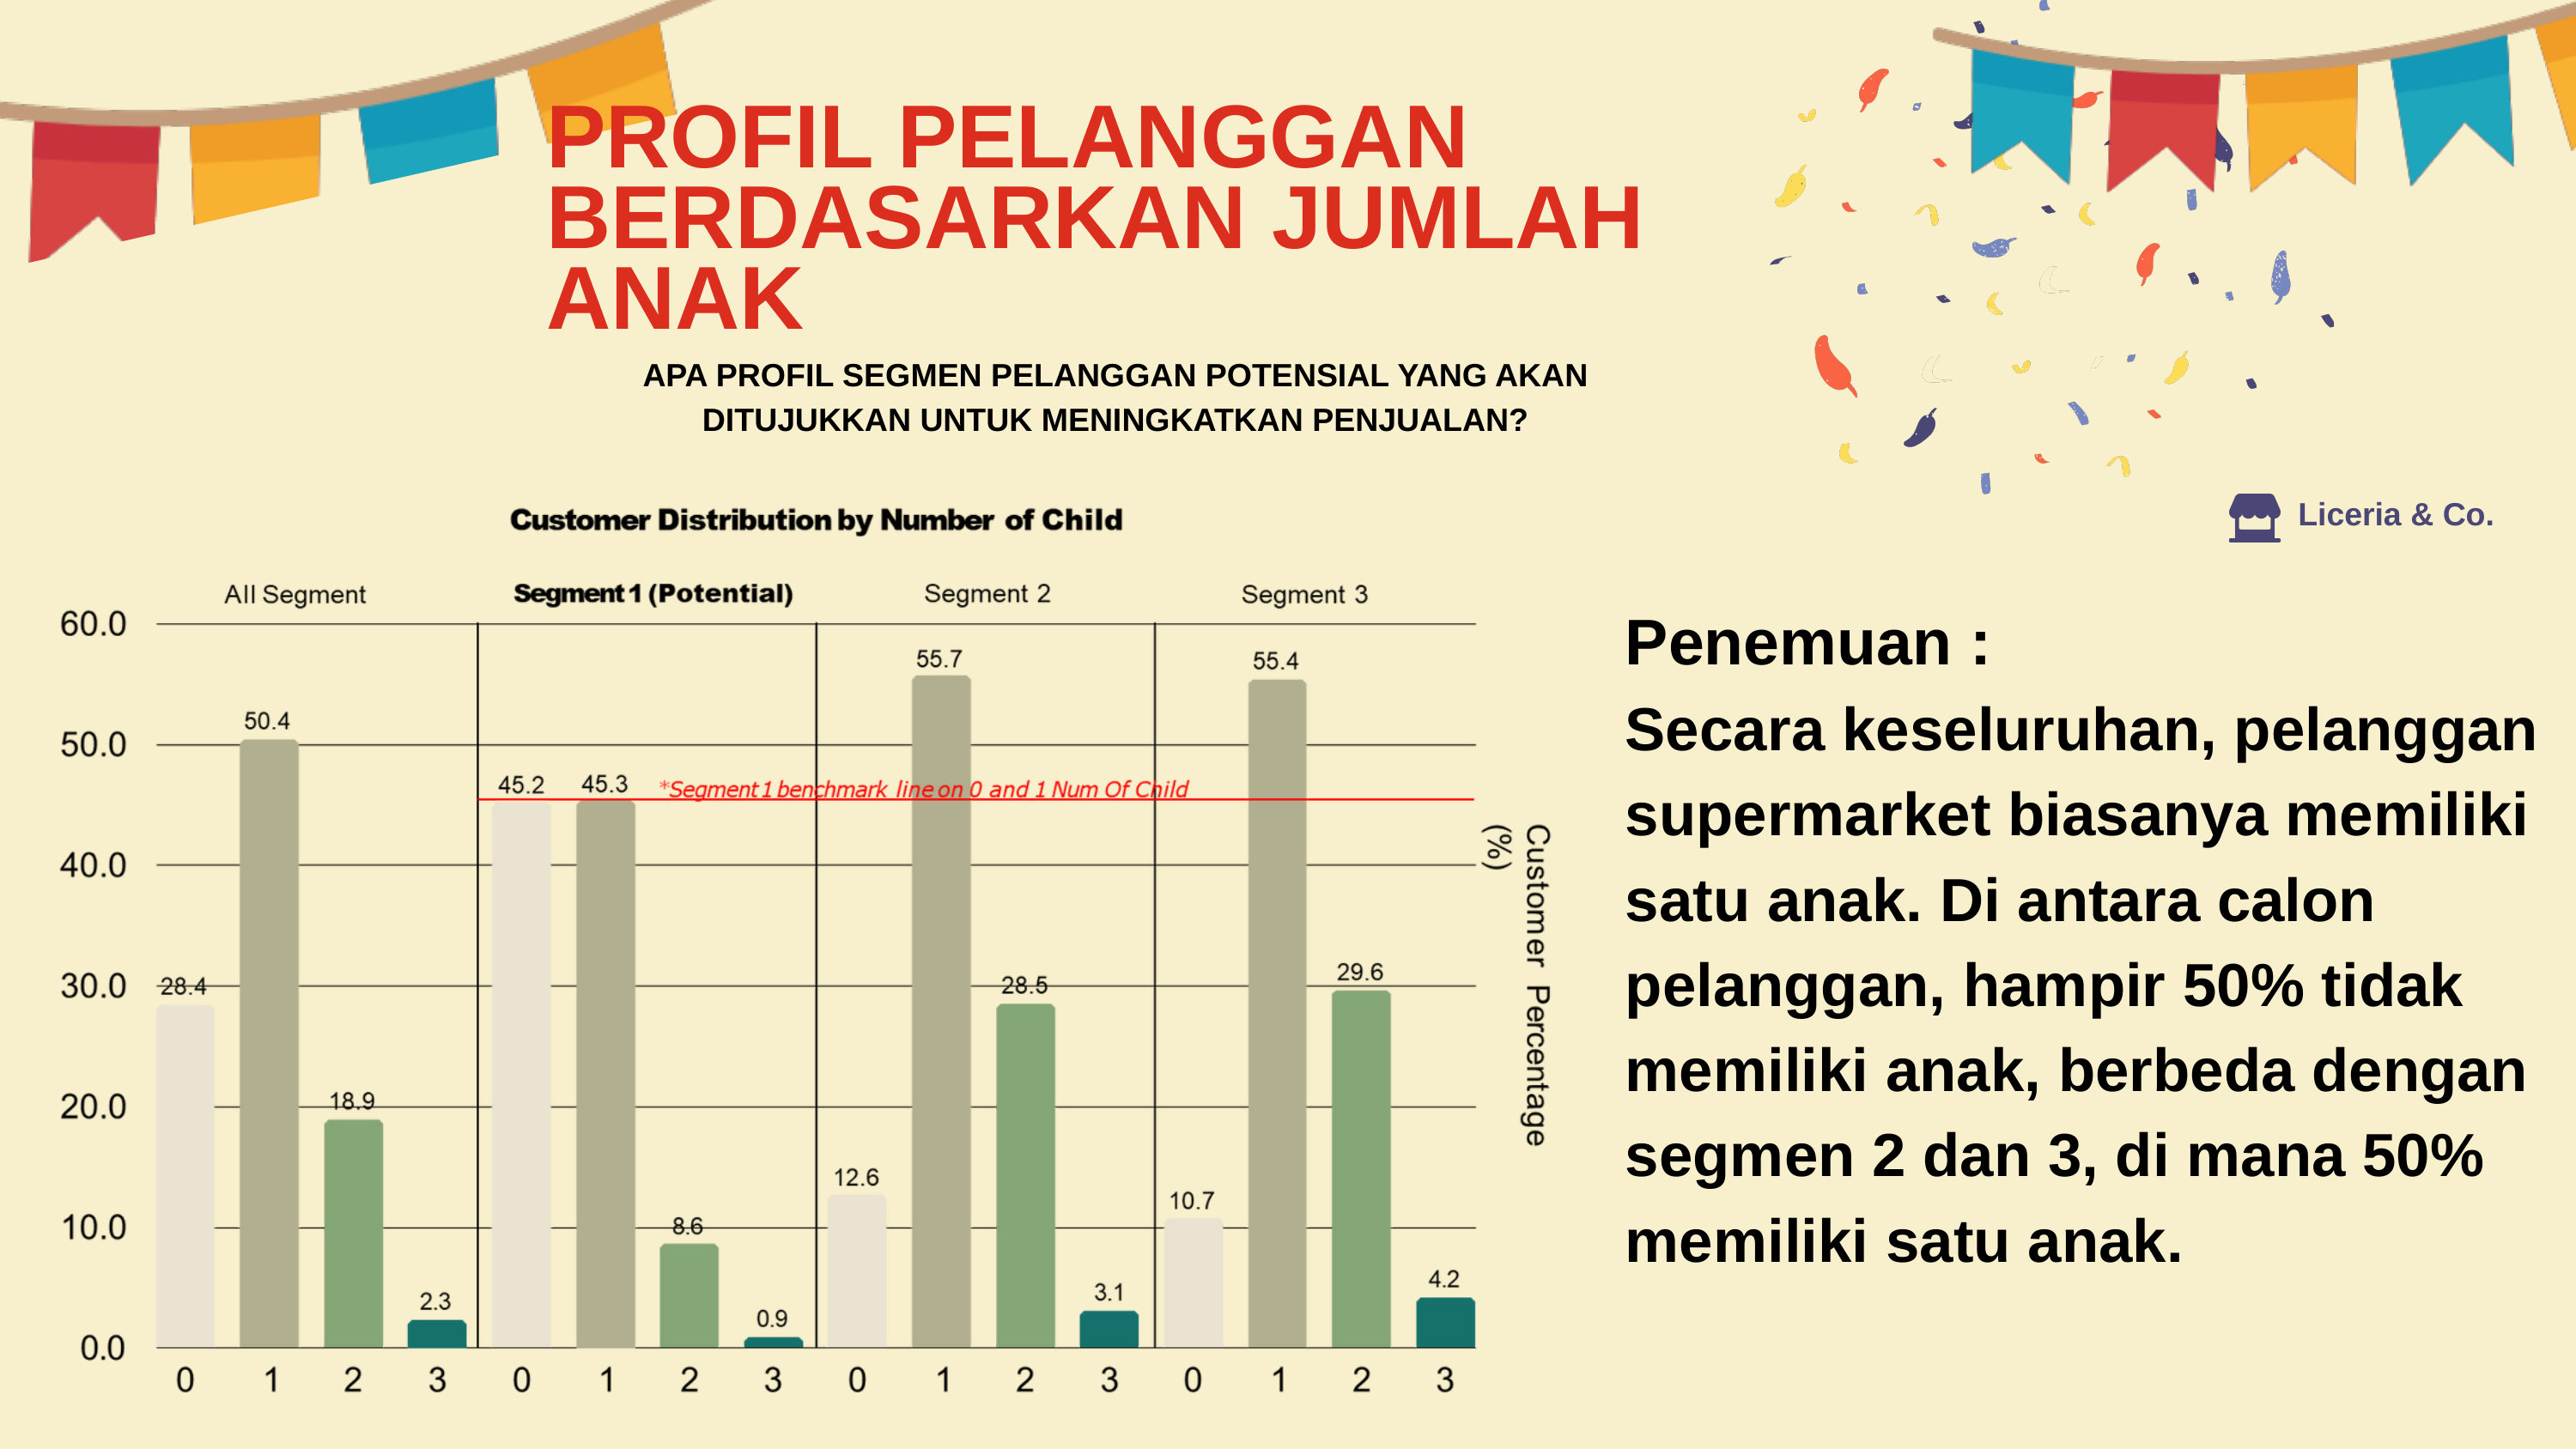

PROFIL PELANGGAN BERDASARKAN JUMLAH ANAK
APA PROFIL SEGMEN PELANGGAN POTENSIAL YANG AKAN
DITUJUKKAN UNTUK MENINGKATKAN PENJUALAN?
Liceria & Co.

Penemuan :
Secara keseluruhan, pelanggan supermarket biasanya memiliki satu anak. Di antara calon pelanggan, hampir 50% tidak memiliki anak, berbeda dengan segmen 2 dan 3, di mana 50% memiliki satu anak.